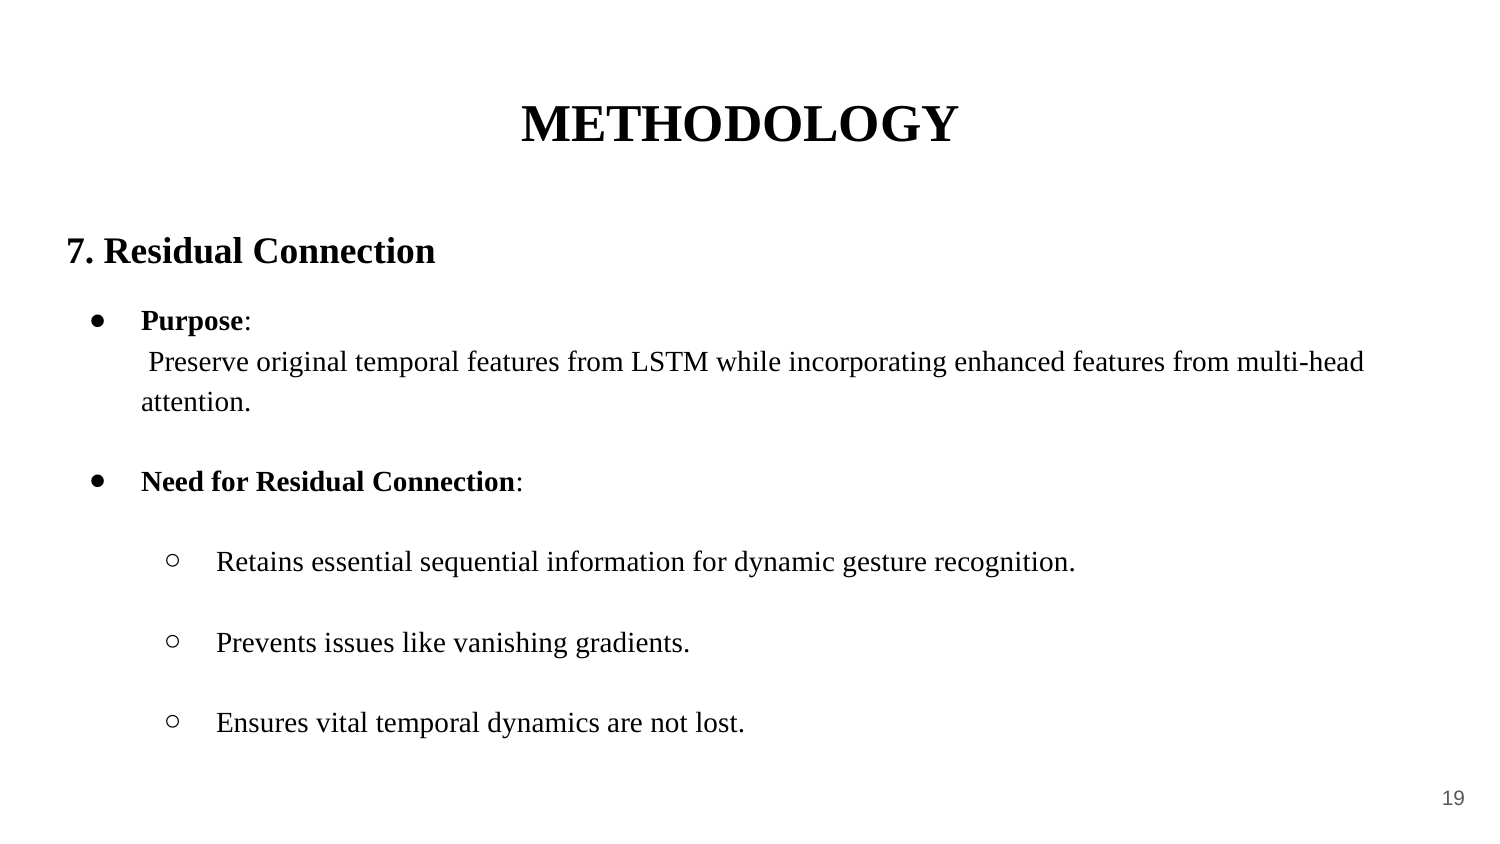

# METHODOLOGY

7. Residual Connection
Purpose:
 Preserve original temporal features from LSTM while incorporating enhanced features from multi-head attention.
Need for Residual Connection:
Retains essential sequential information for dynamic gesture recognition.
Prevents issues like vanishing gradients.
Ensures vital temporal dynamics are not lost.

19